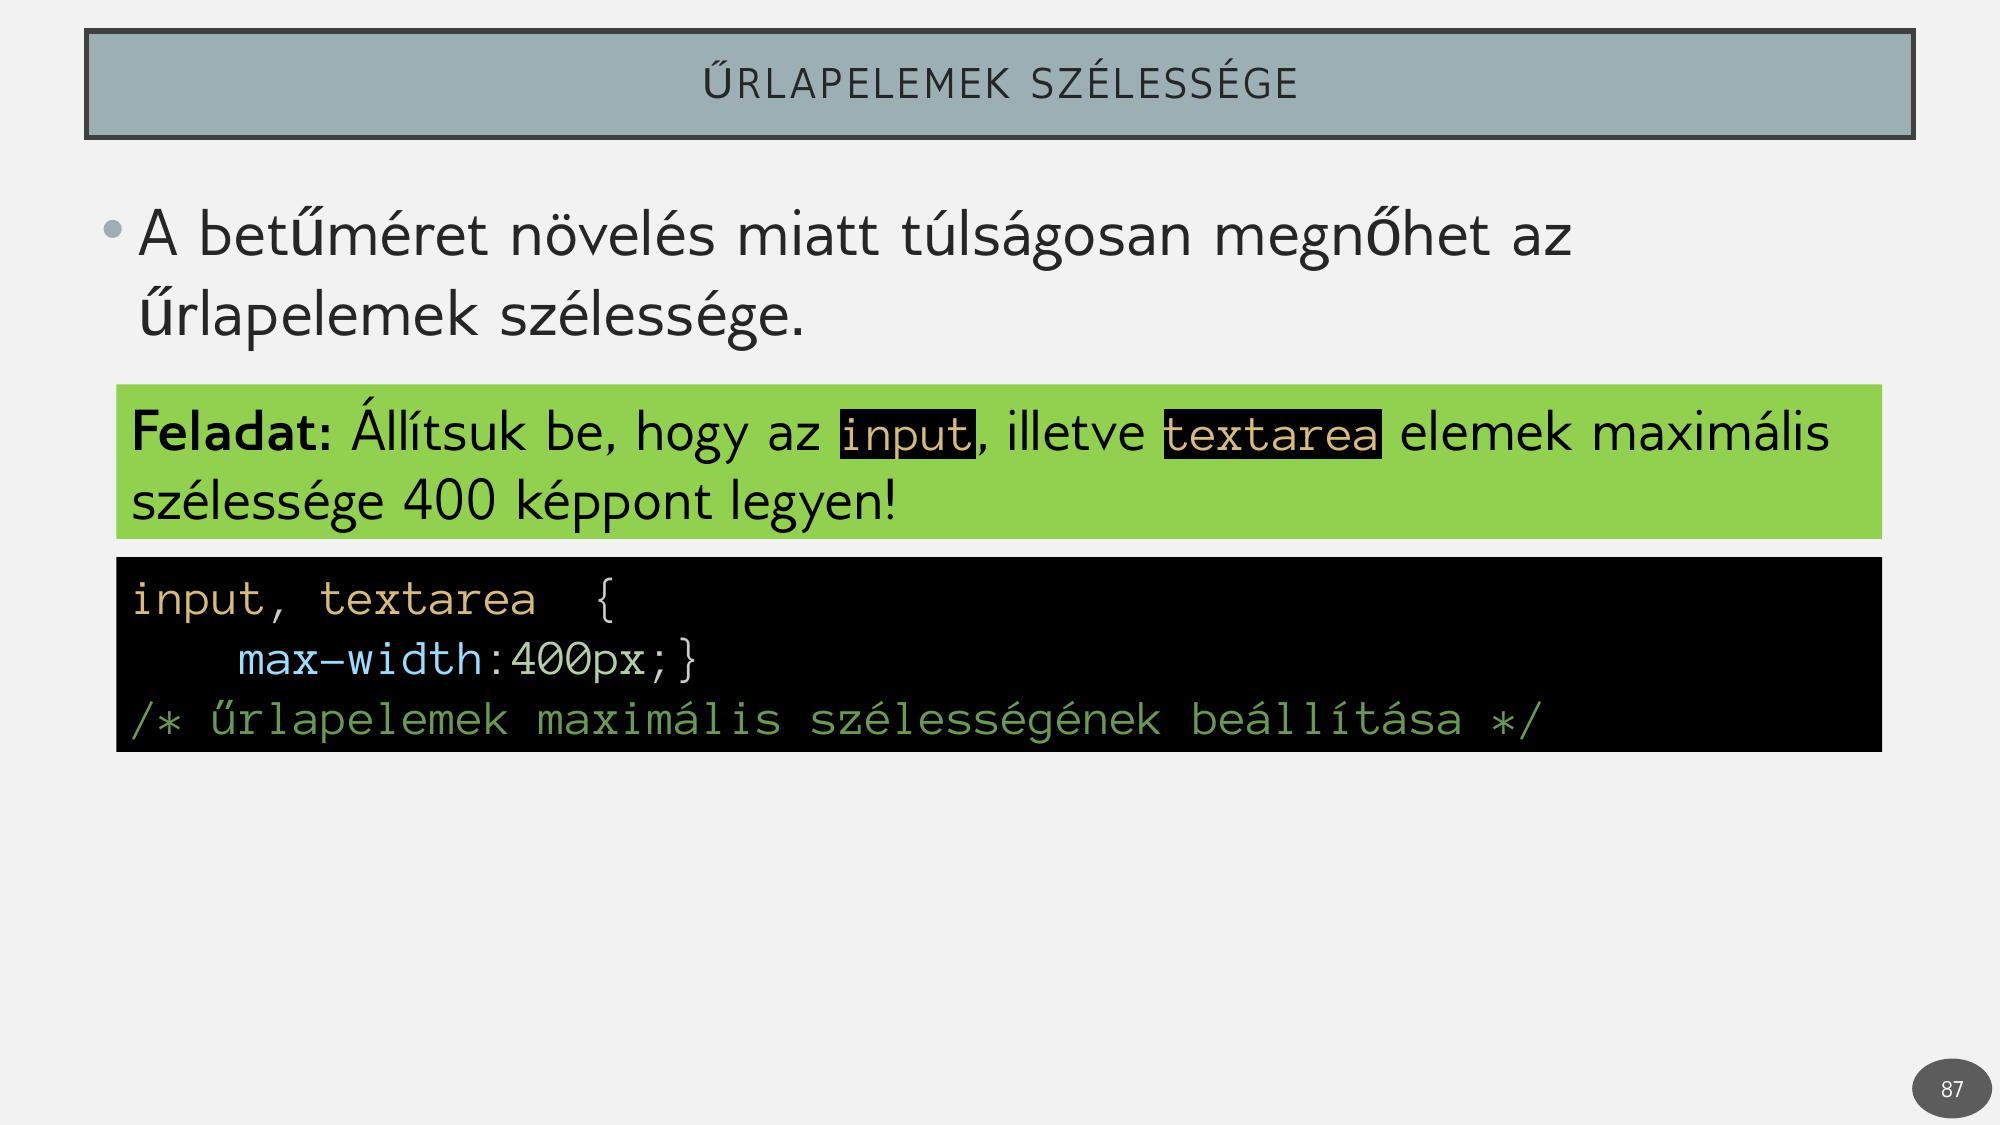

# Űrlapelemek szélessége
A betűméret növelés miatt túlságosan megnőhet az űrlapelemek szélessége.
Feladat: Állítsuk be, hogy az input, illetve textarea elemek maximális szélessége 400 képpont legyen!
input, textarea  {
    max-width:400px;}
/* űrlapelemek maximális szélességének beállítása */
87